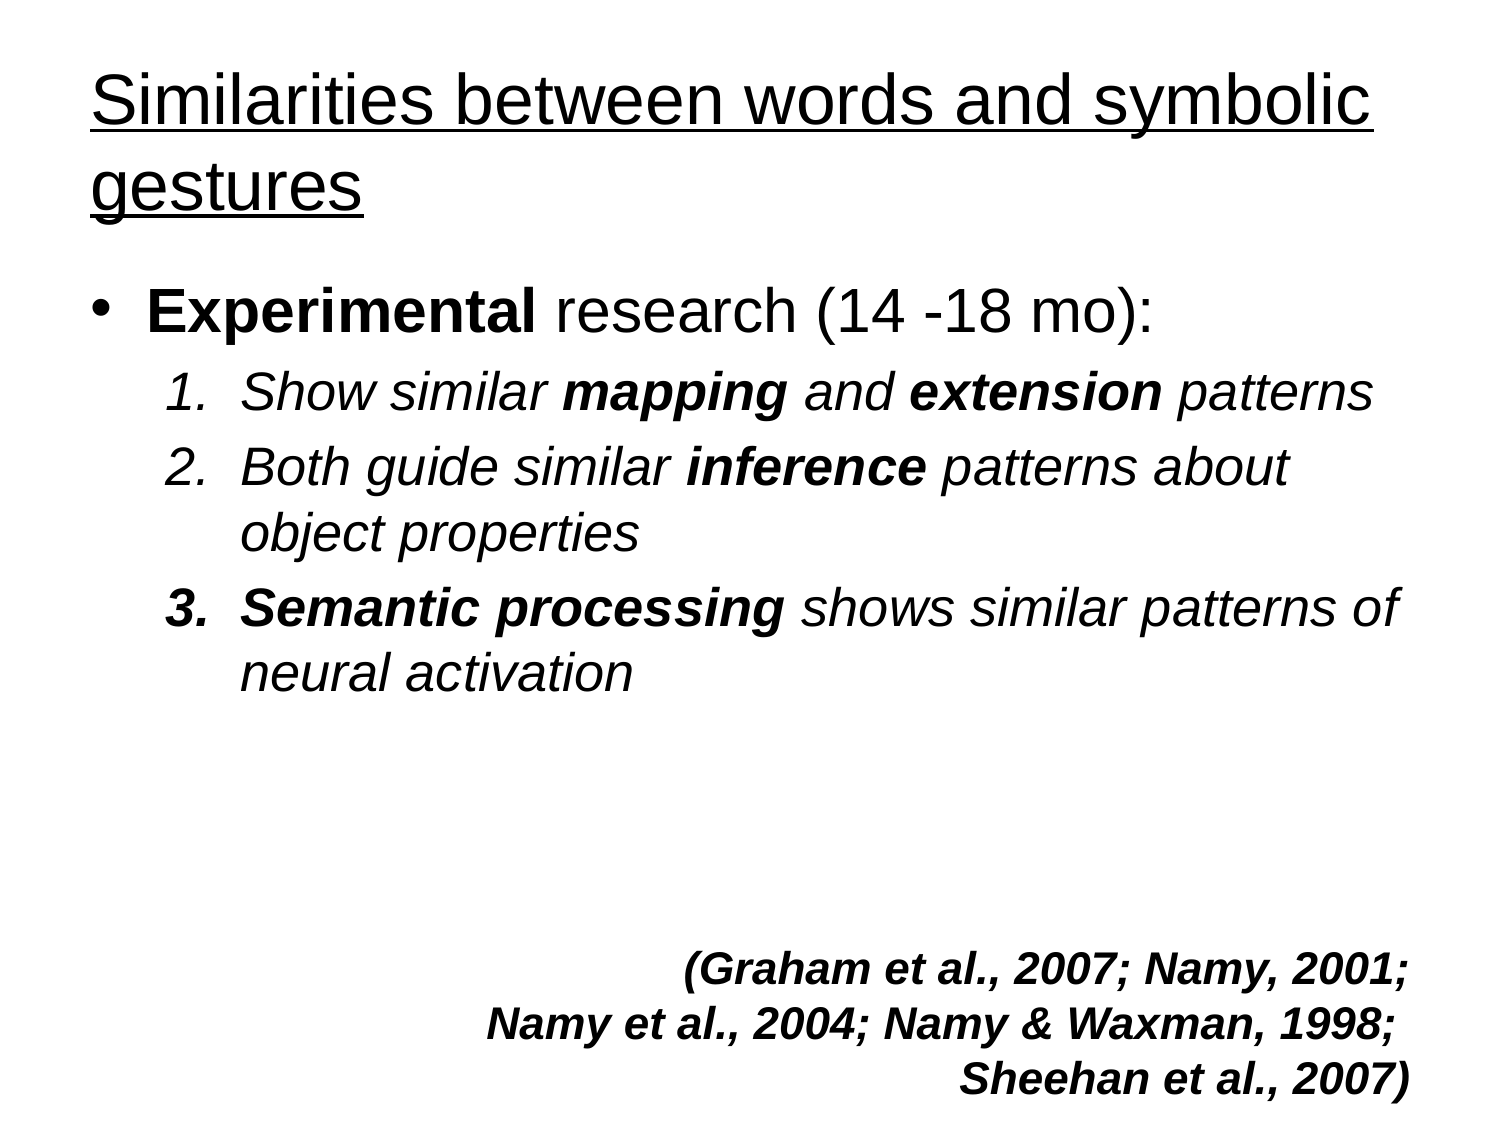

# Similarities between words and symbolic gestures
Experimental research (14 -18 mo):
Show similar mapping and extension patterns
Both guide similar inference patterns about object properties
Semantic processing shows similar patterns of neural activation
(Graham et al., 2007; Namy, 2001;
Namy et al., 2004; Namy & Waxman, 1998;
Sheehan et al., 2007)